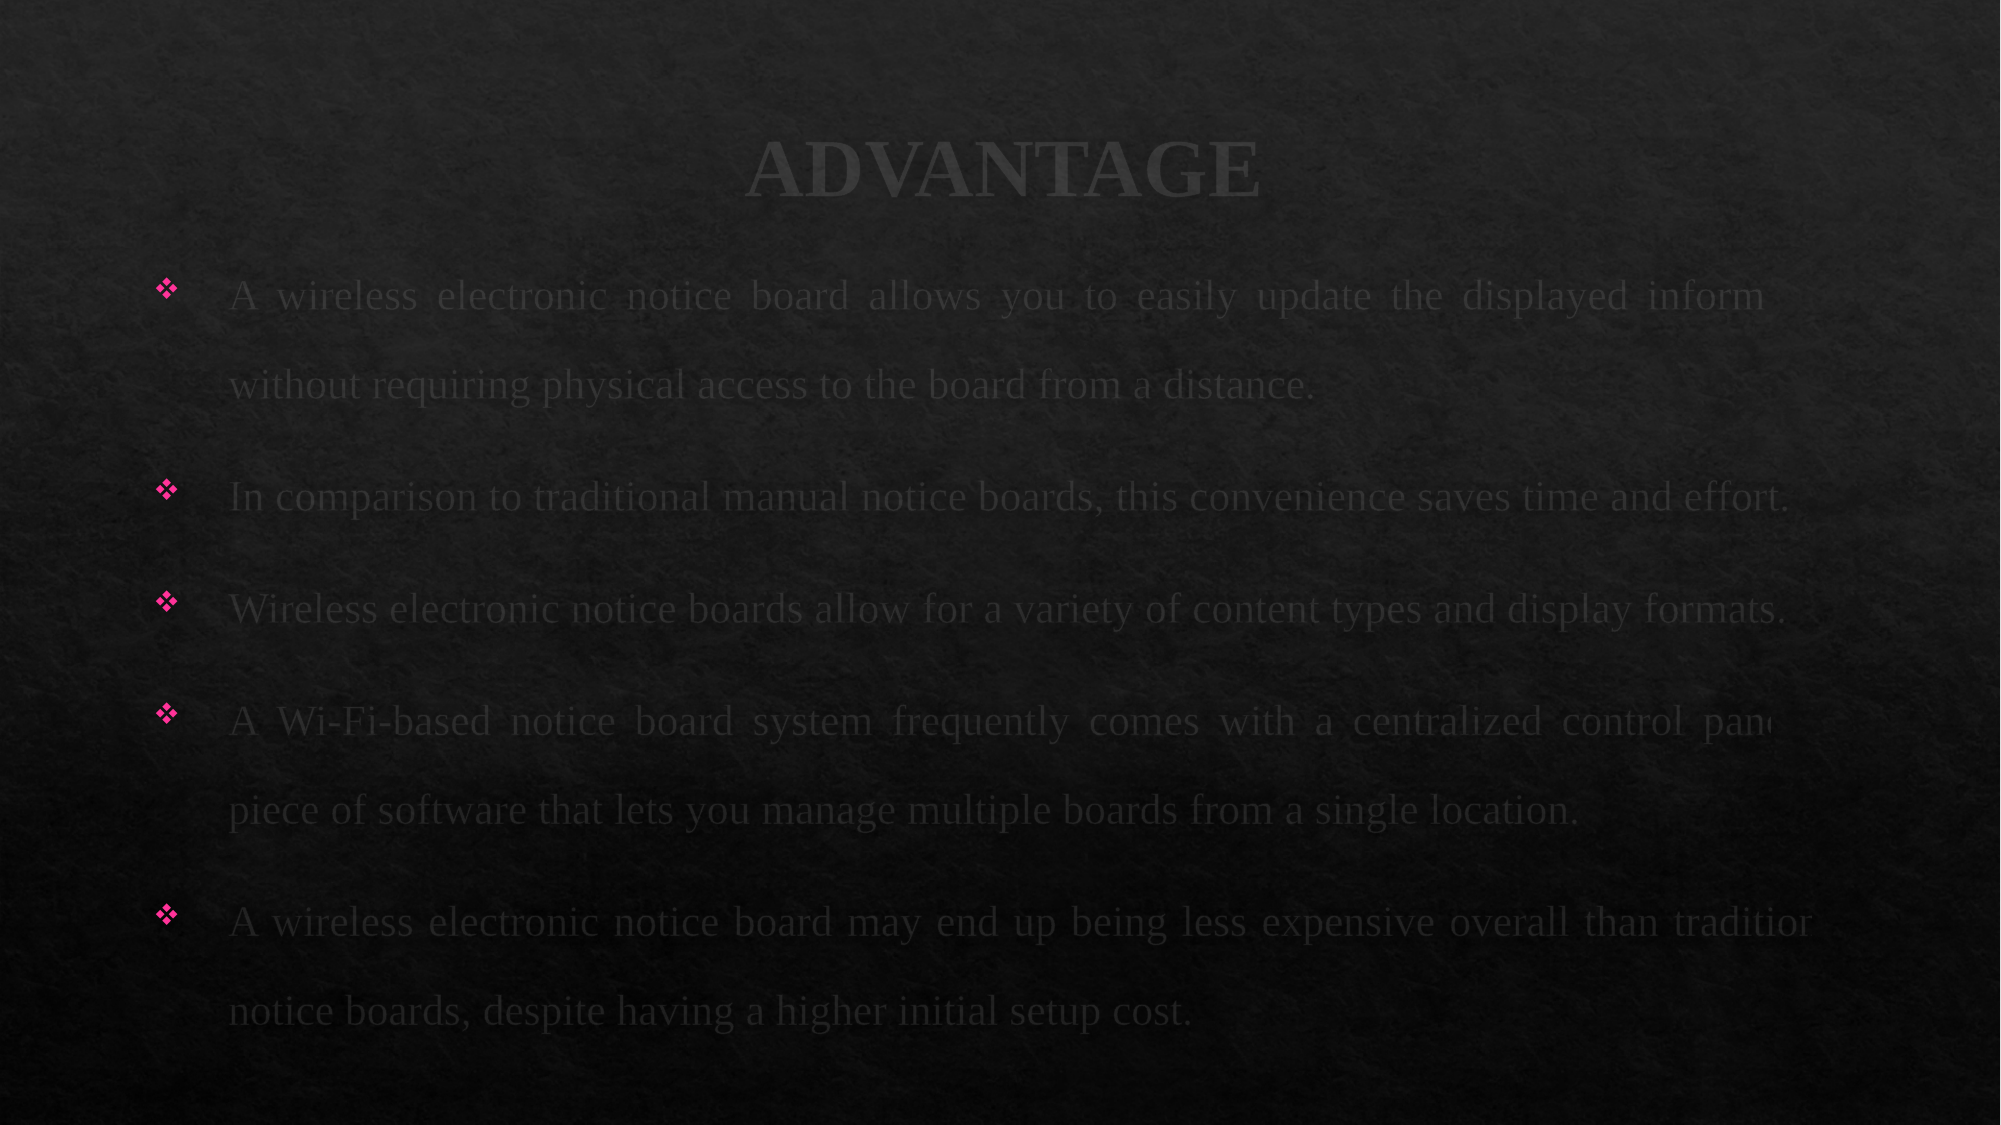

# ADVANTAGE
A wireless electronic notice board allows you to easily update the displayed information without requiring physical access to the board from a distance.
In comparison to traditional manual notice boards, this convenience saves time and effort.
Wireless electronic notice boards allow for a variety of content types and display formats.
A Wi-Fi-based notice board system frequently comes with a centralized control panel or piece of software that lets you manage multiple boards from a single location.
A wireless electronic notice board may end up being less expensive overall than traditional notice boards, despite having a higher initial setup cost.